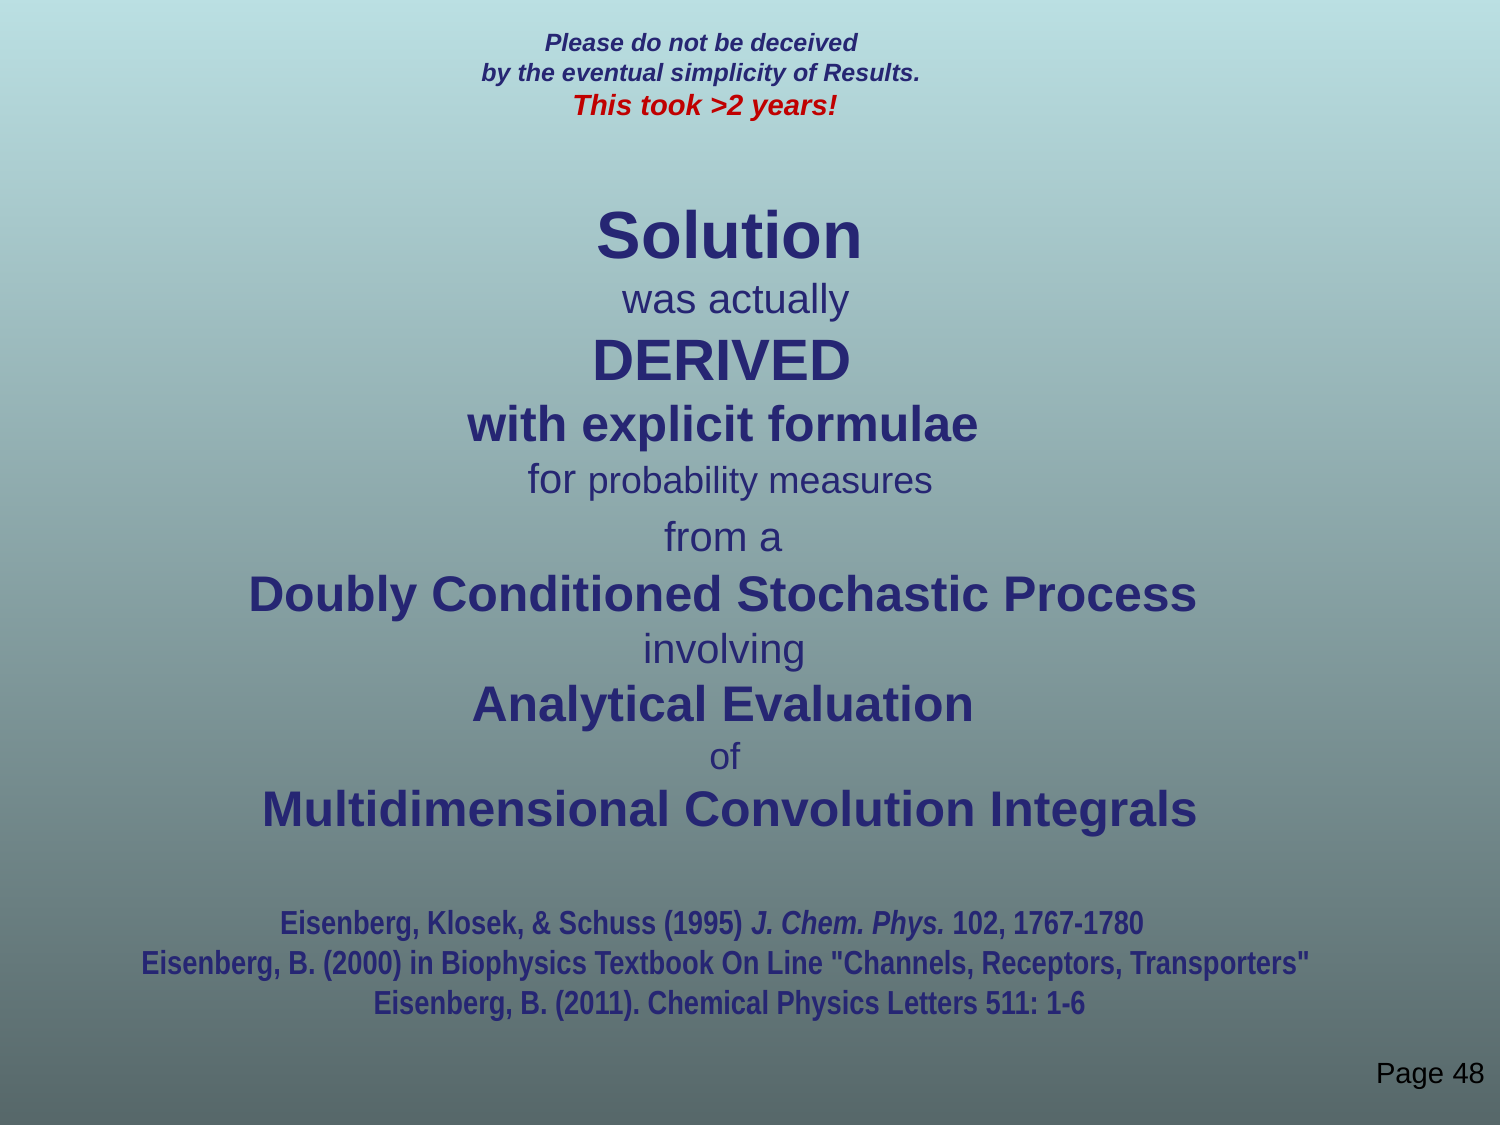

Please do not be deceived
by the eventual simplicity of Results.
This took >2 years!
Solution
 was actually
DERIVED
with explicit formulae
for probability measures
from a
Doubly Conditioned Stochastic Process
involving
Analytical Evaluation
of
Multidimensional Convolution Integrals
Eisenberg, Klosek, & Schuss (1995) J. Chem. Phys. 102, 1767-1780
Eisenberg, B. (2000) in Biophysics Textbook On Line "Channels, Receptors, Transporters"
Eisenberg, B. (2011). Chemical Physics Letters 511: 1-6
Page 48